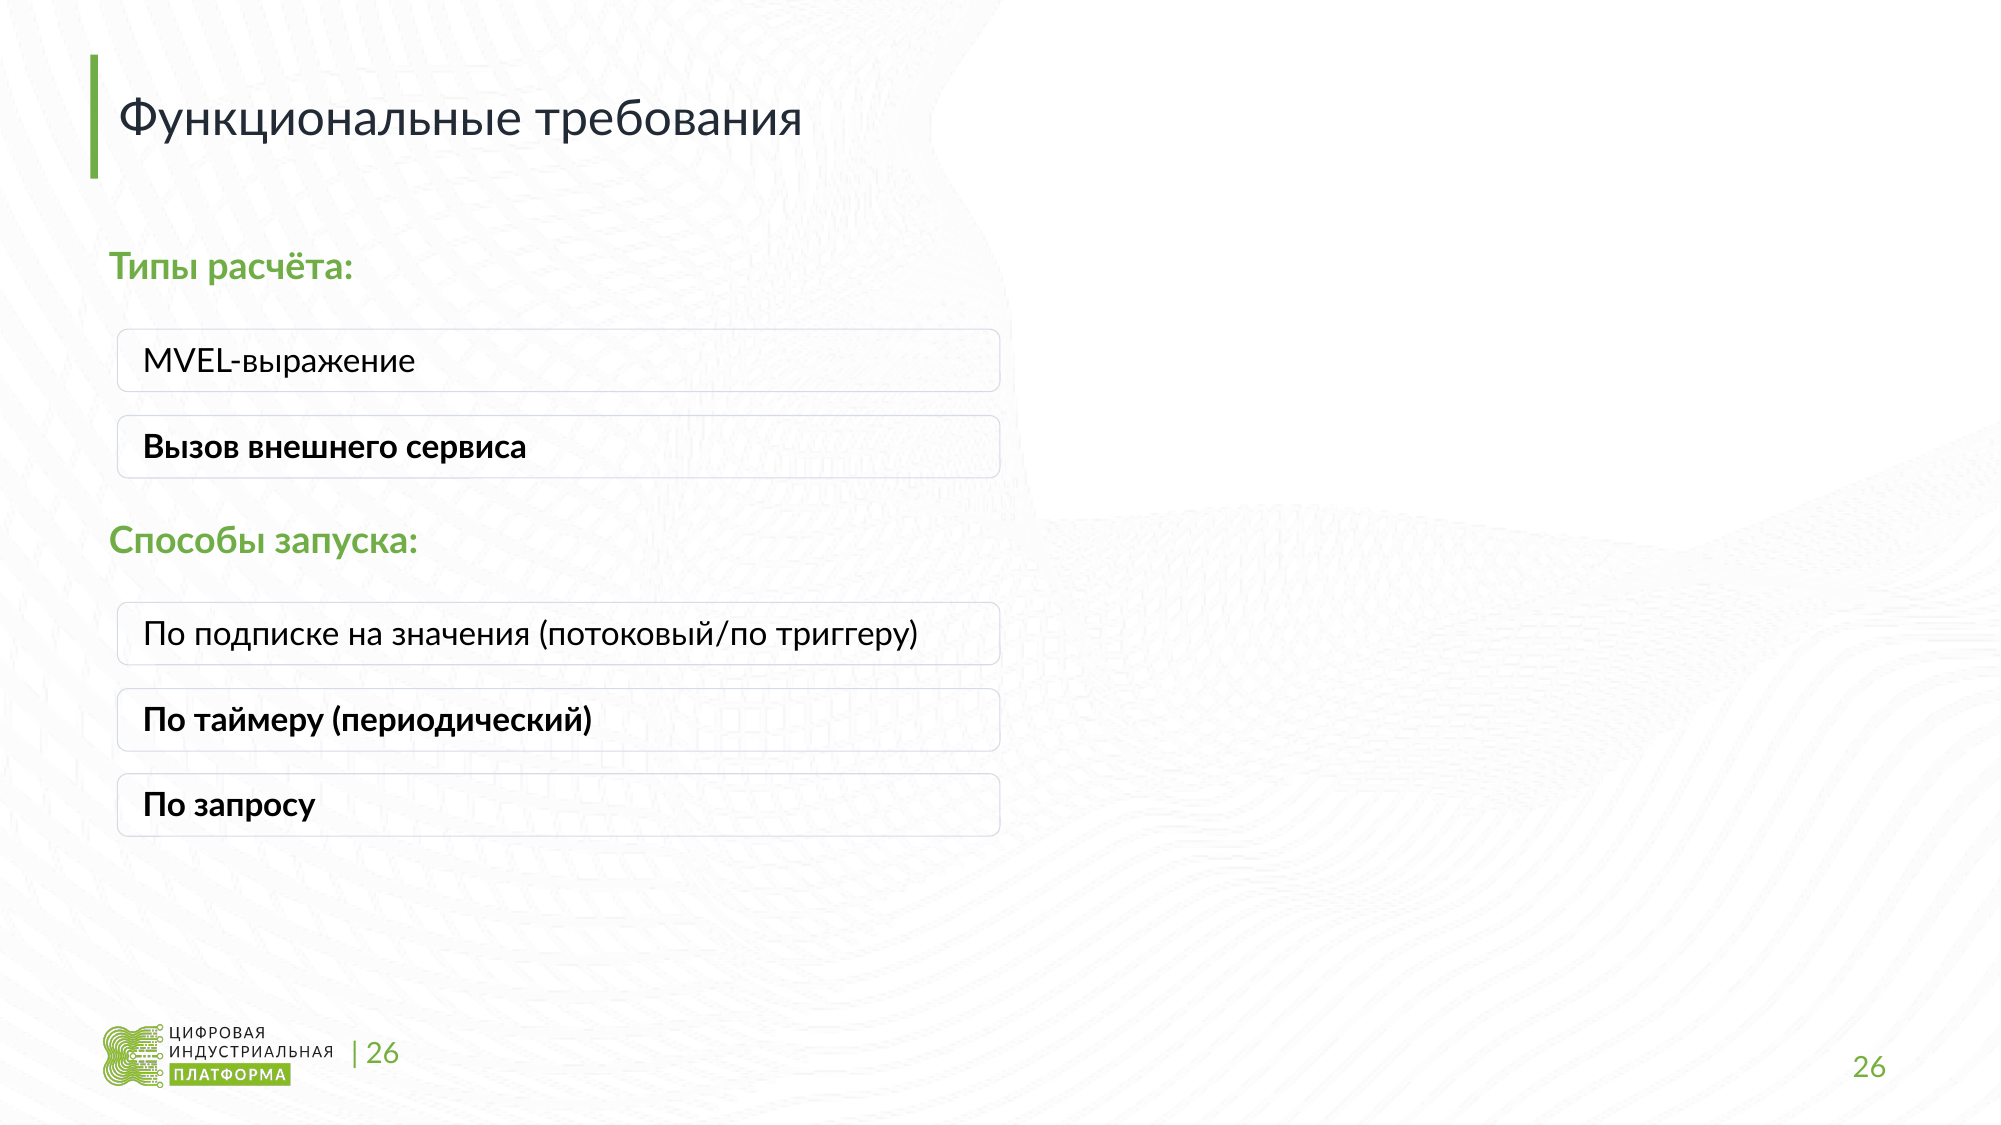

# Функциональные требования

Типы расчёта:

MVEL-выражение

Вызов внешнего сервиса
Способы запуска:

По подписке на значения (потоковый/по триггеру)

По таймеру (периодический)

По запросу